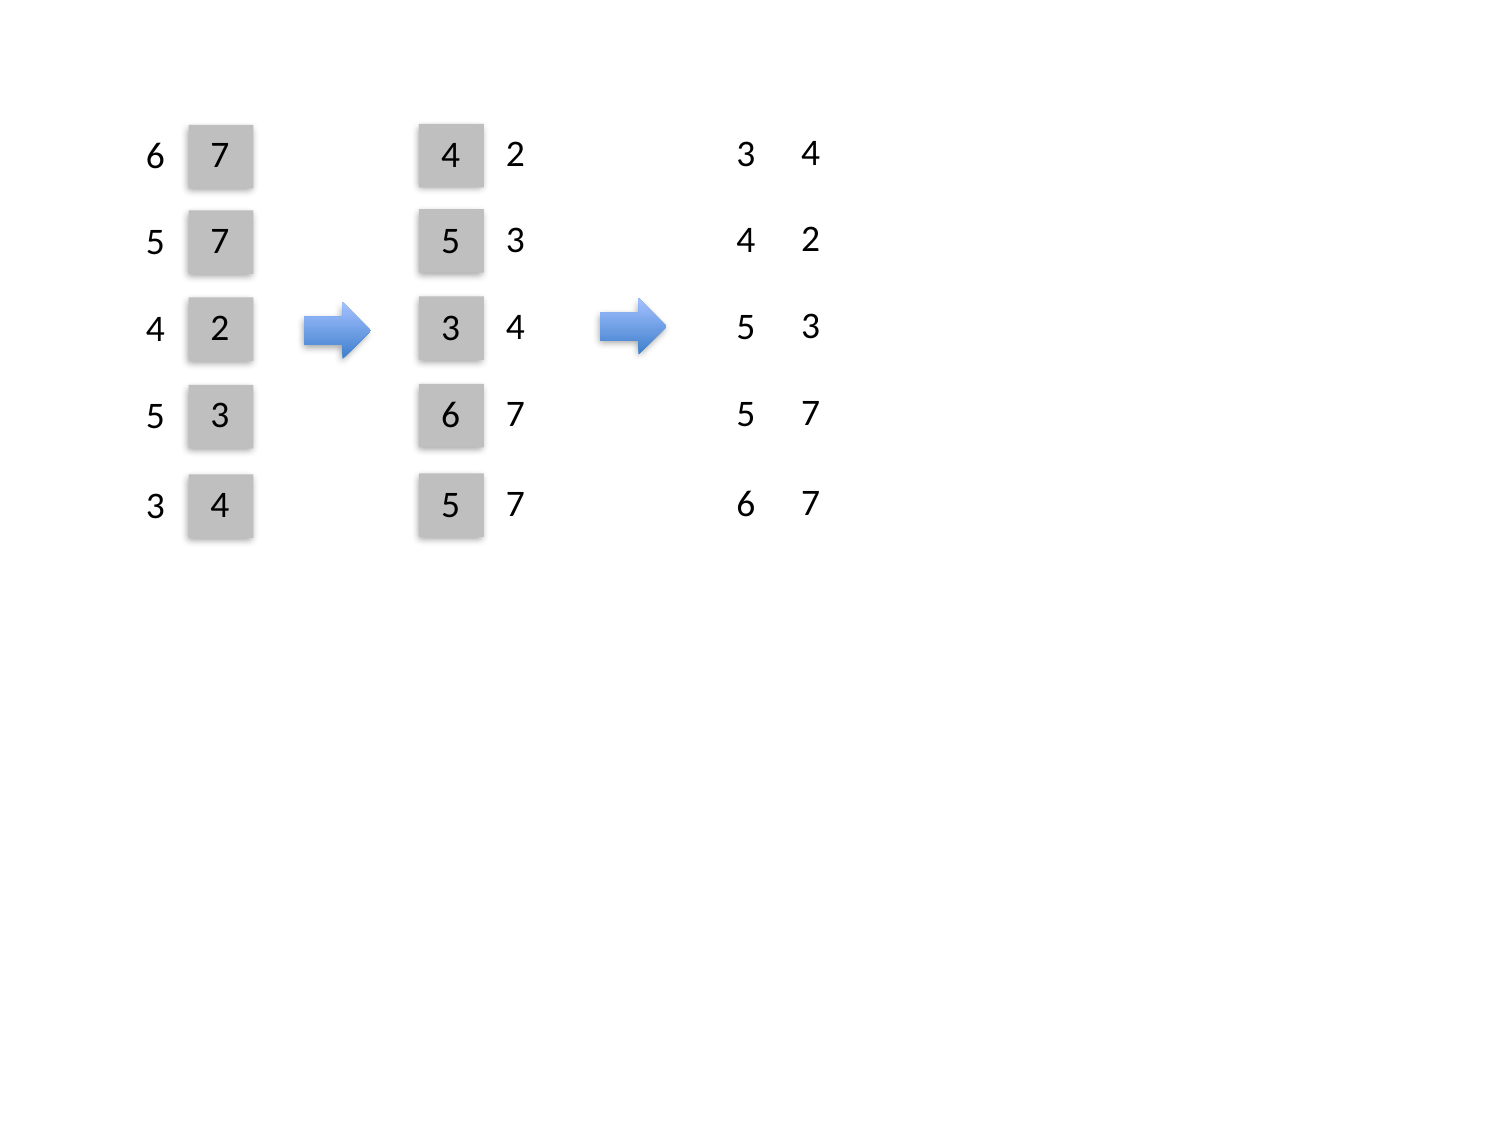

4
 3

 2
 4

 3
 5

 7
 5

 7
 6

 2

 4
 7
 6

 3

 5
 7
 5

 4

 3
 2
 4

 7

 6
 3
 5

 7

 5
 4
 3